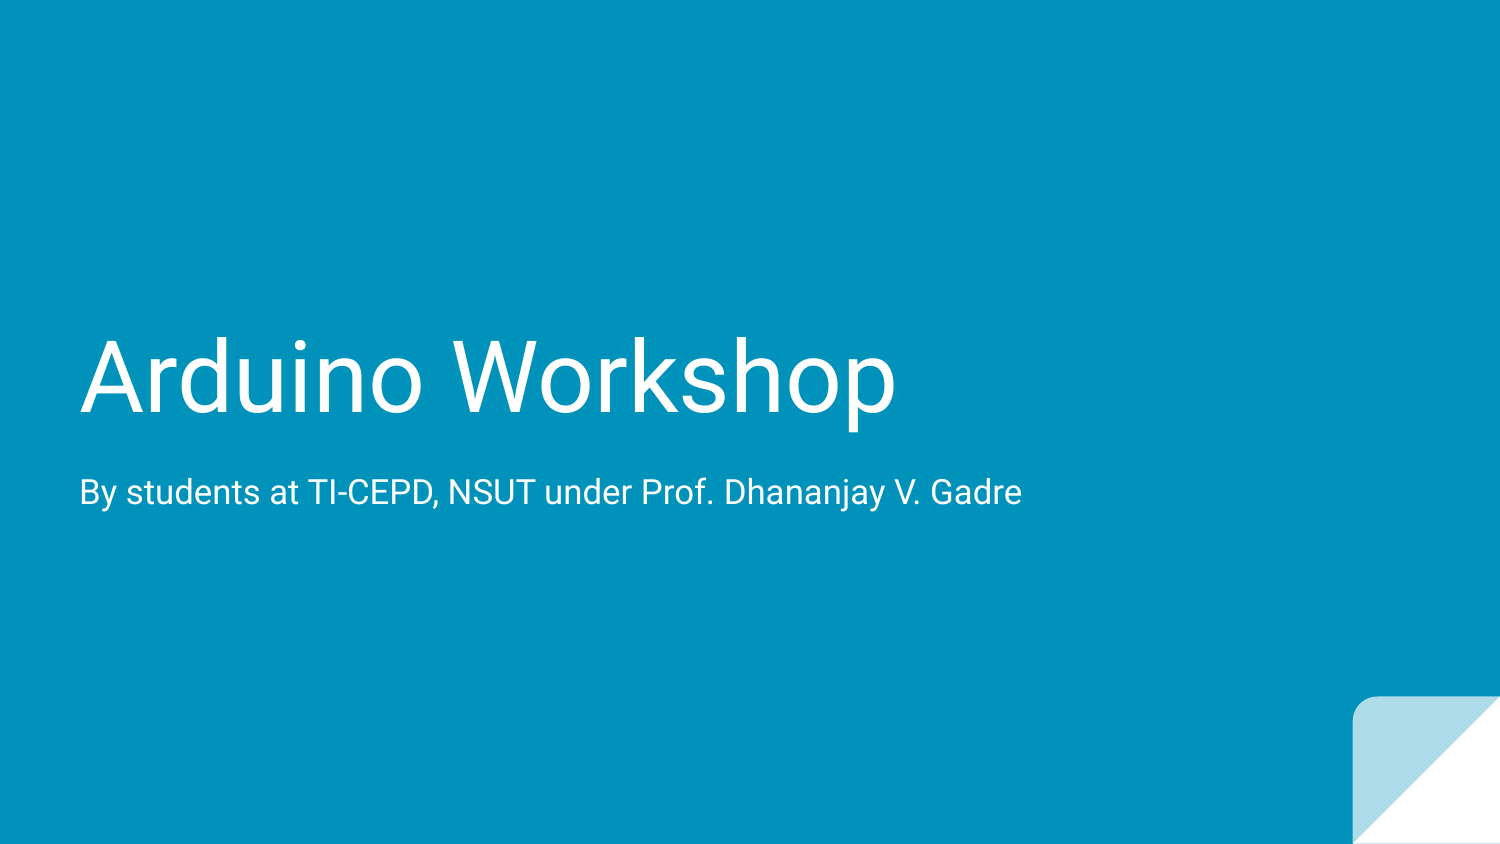

# Arduino Workshop
By students at TI-CEPD, NSUT under Prof. Dhananjay V. Gadre